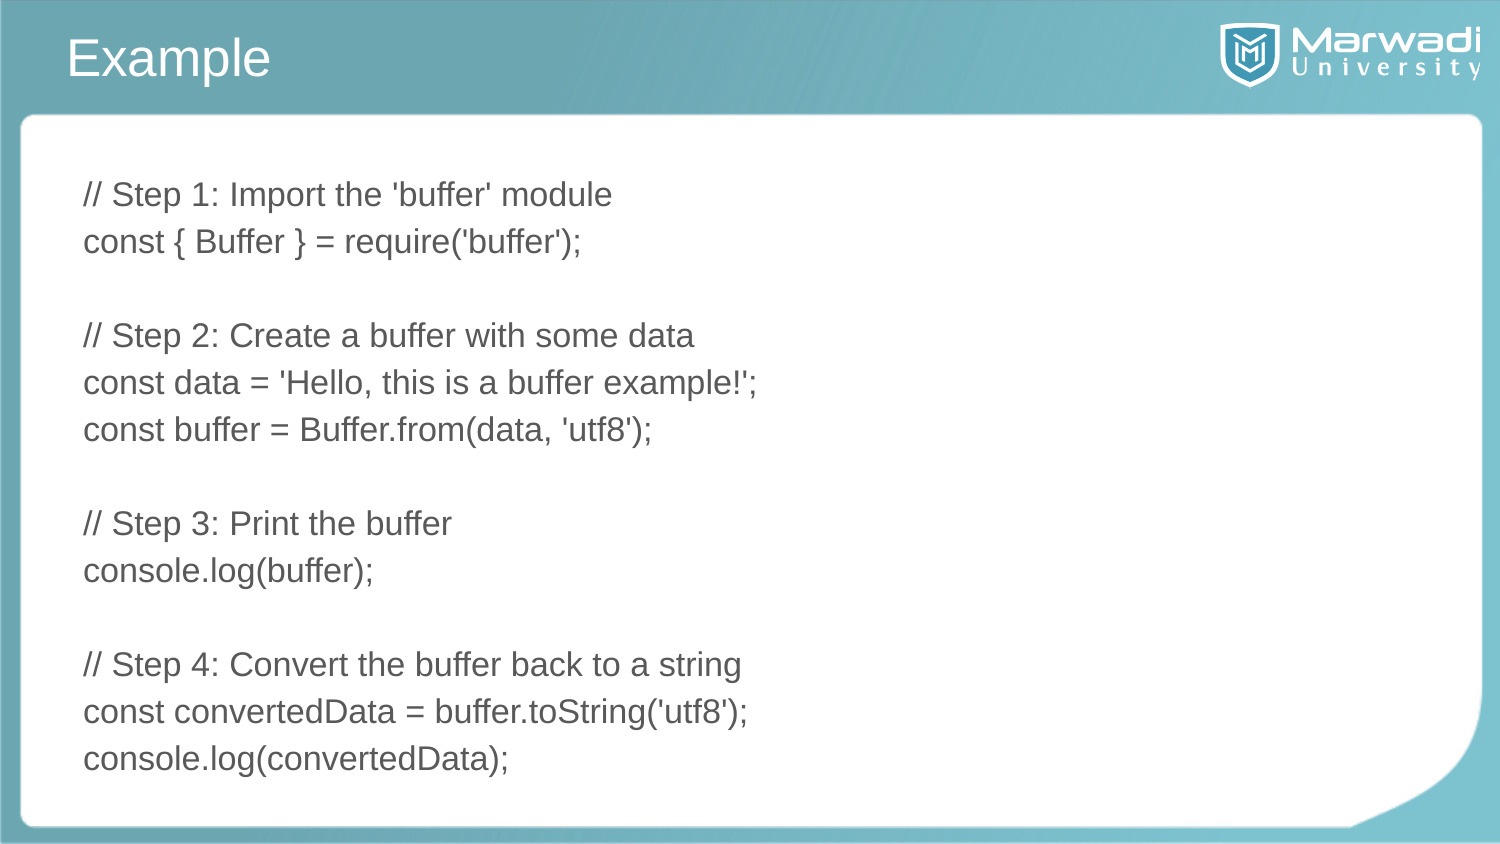

# Example
// Step 1: Import the 'buffer' module
const { Buffer } = require('buffer');

// Step 2: Create a buffer with some data
const data = 'Hello, this is a buffer example!';
const buffer = Buffer.from(data, 'utf8');

// Step 3: Print the buffer
console.log(buffer);

// Step 4: Convert the buffer back to a string
const convertedData = buffer.toString('utf8');
console.log(convertedData);